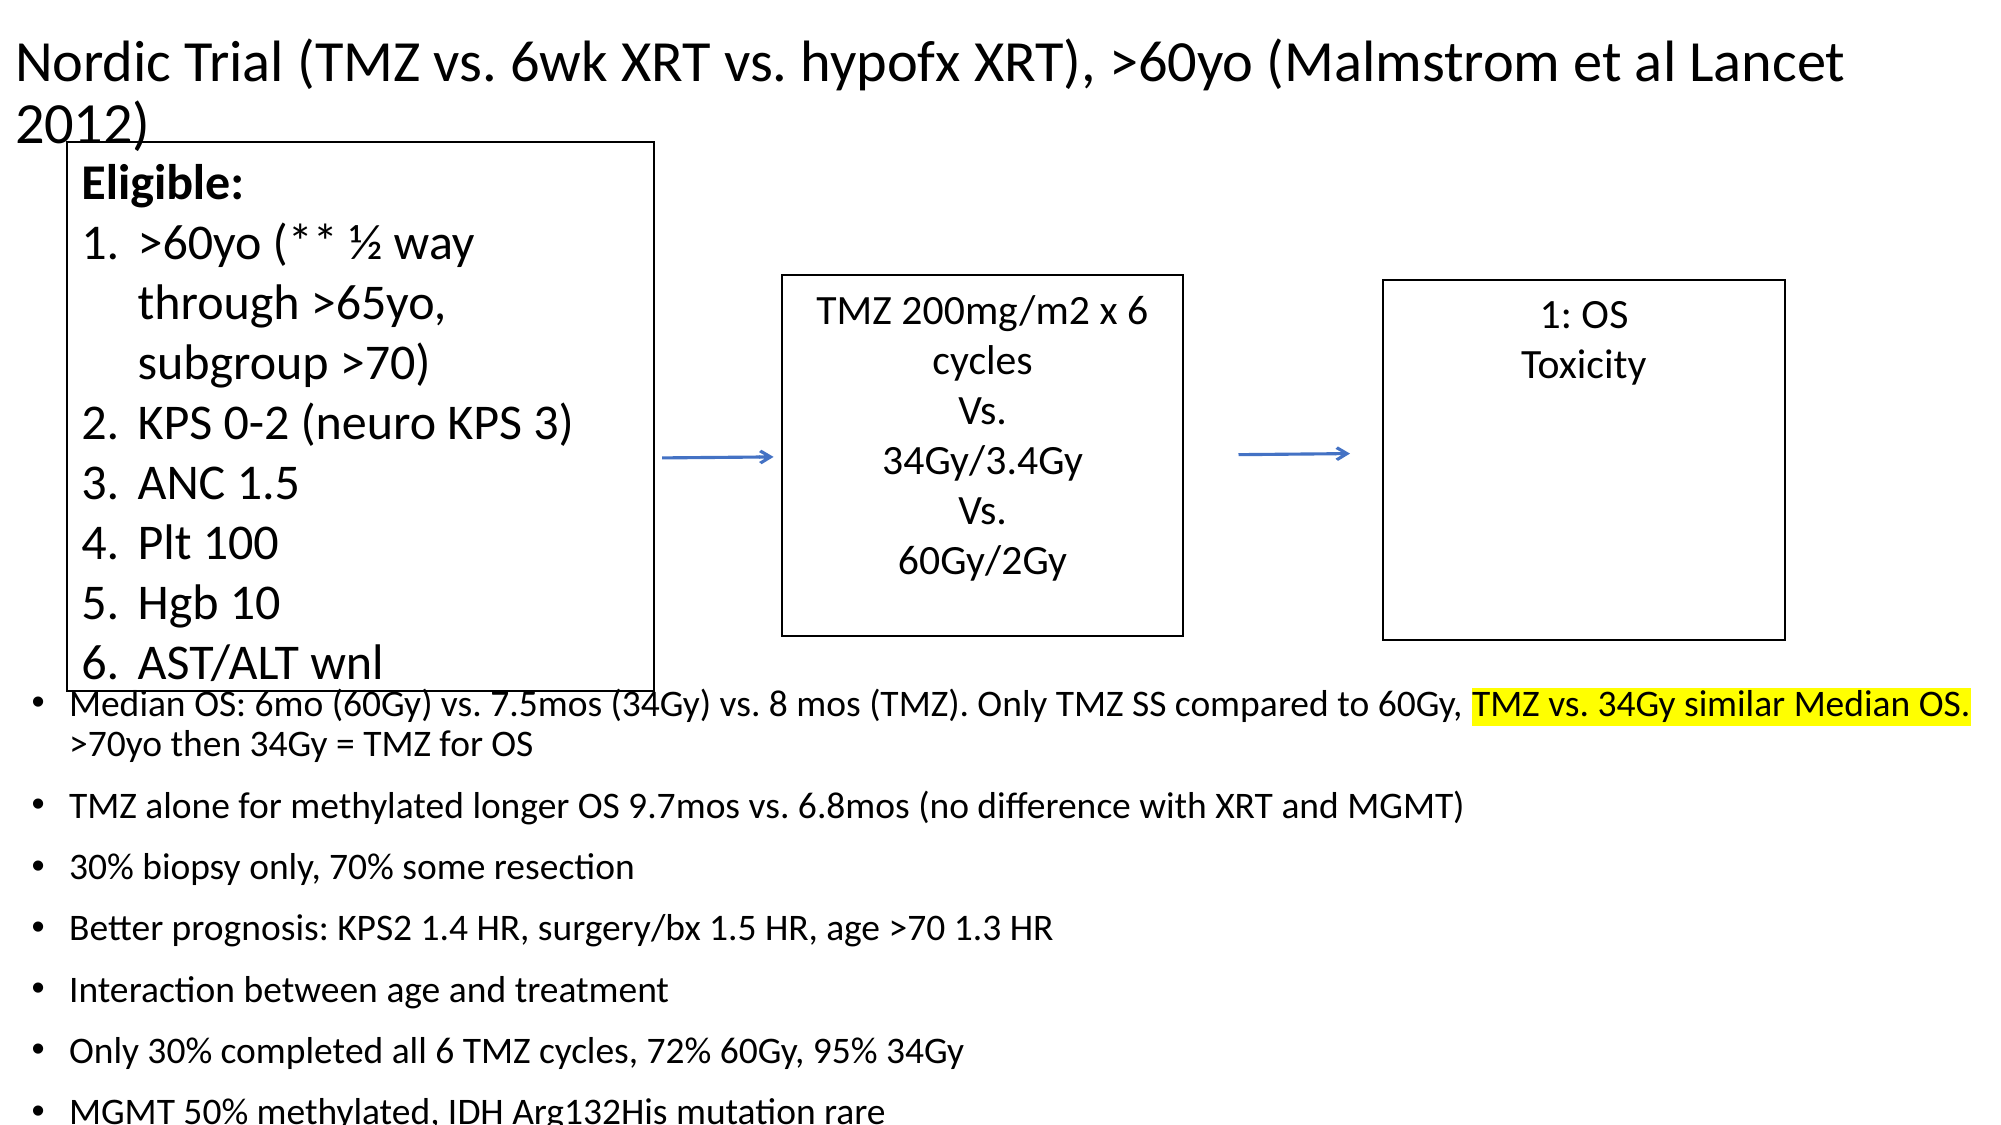

# Nordic Trial (TMZ vs. 6wk XRT vs. hypofx XRT), >60yo (Malmstrom et al Lancet 2012)
Eligible:
>60yo (** ½ way through >65yo, subgroup >70)
KPS 0-2 (neuro KPS 3)
ANC 1.5
Plt 100
Hgb 10
AST/ALT wnl

TMZ 200mg/m2 x 6 cycles
Vs.
34Gy/3.4Gy
Vs.
60Gy/2Gy
1: OS
Toxicity

Median OS: 6mo (60Gy) vs. 7.5mos (34Gy) vs. 8 mos (TMZ). Only TMZ SS compared to 60Gy, TMZ vs. 34Gy similar Median OS. >70yo then 34Gy = TMZ for OS
TMZ alone for methylated longer OS 9.7mos vs. 6.8mos (no difference with XRT and MGMT)
30% biopsy only, 70% some resection
Better prognosis: KPS2 1.4 HR, surgery/bx 1.5 HR, age >70 1.3 HR
Interaction between age and treatment
Only 30% completed all 6 TMZ cycles, 72% 60Gy, 95% 34Gy
MGMT 50% methylated, IDH Arg132His mutation rare